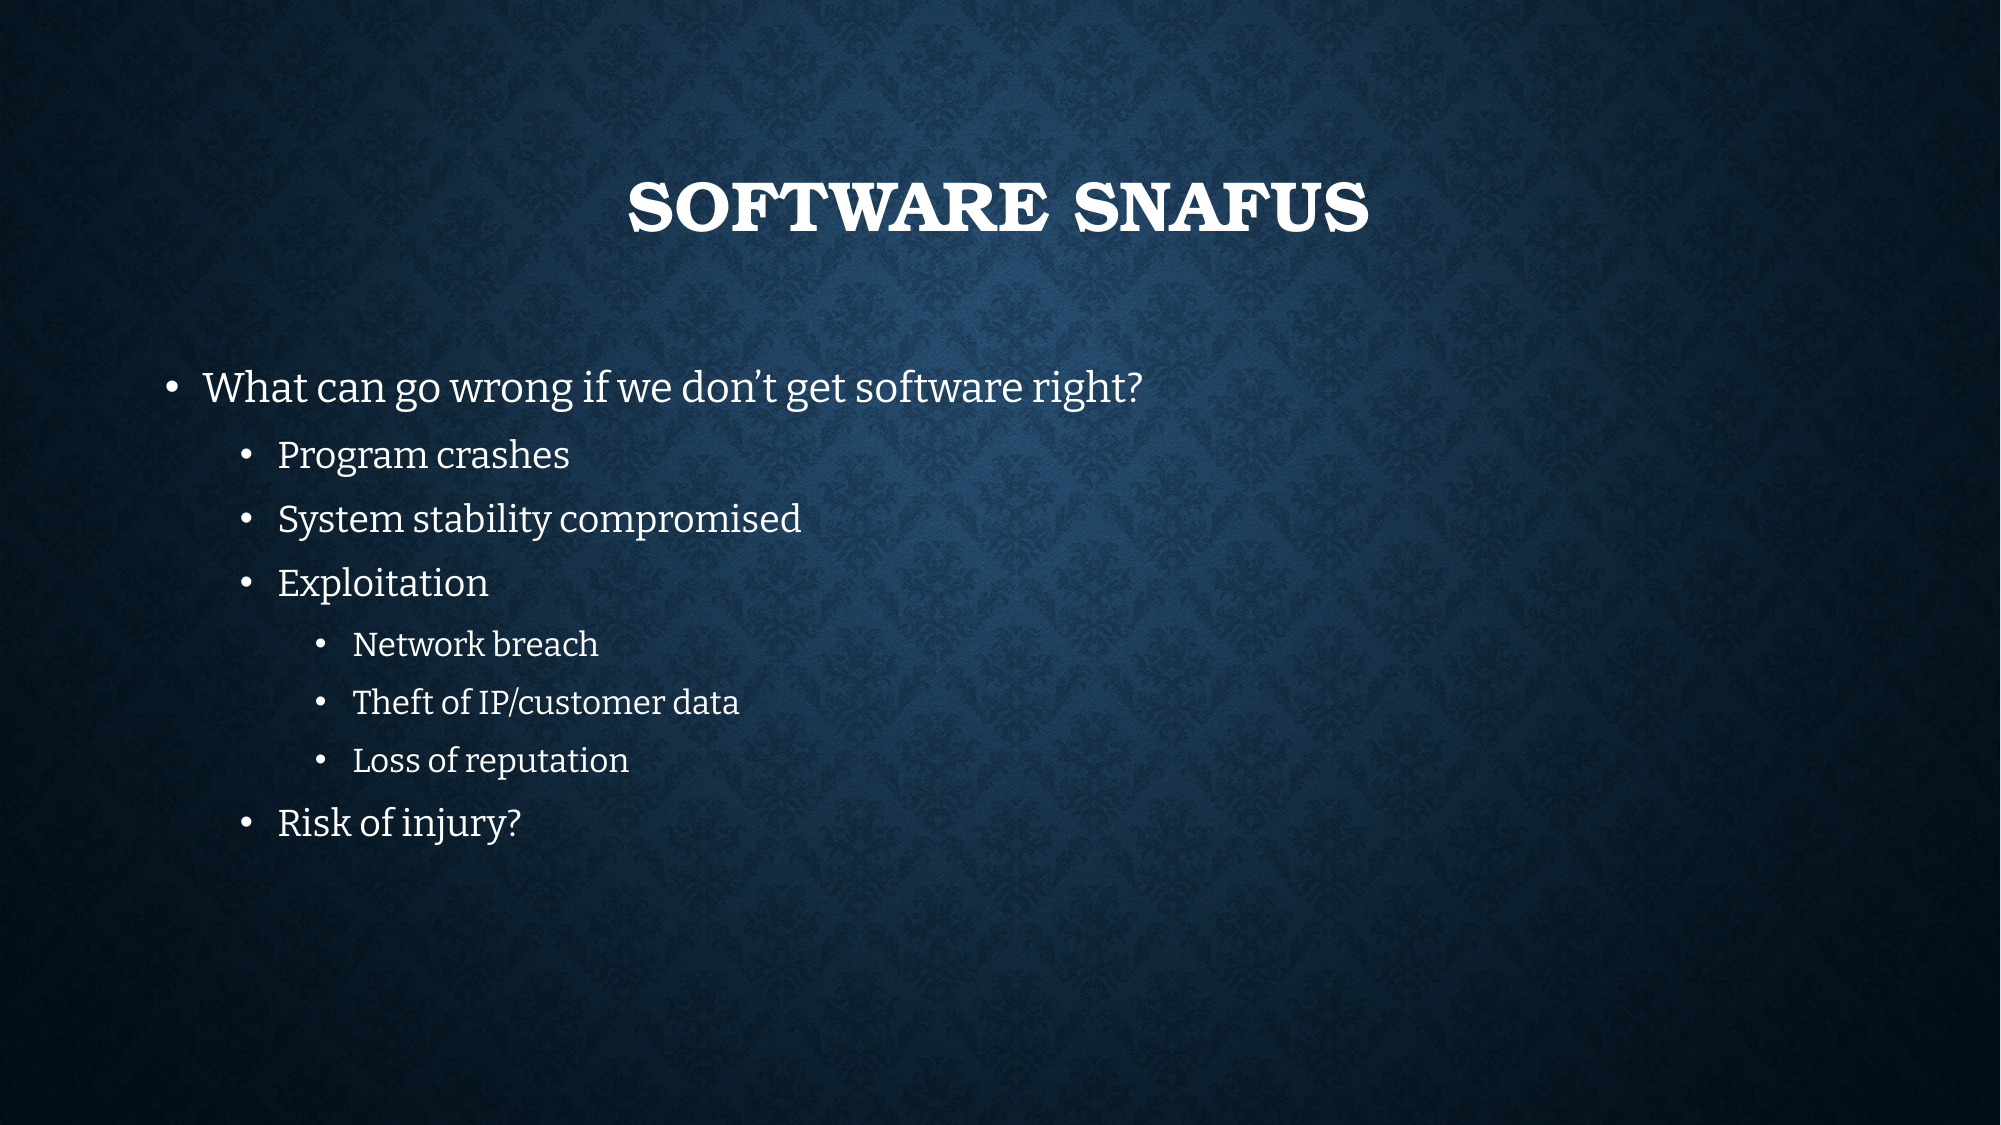

# Software snafus
What can go wrong if we don’t get software right?
Program crashes
System stability compromised
Exploitation
Network breach
Theft of IP/customer data
Loss of reputation
Risk of injury?